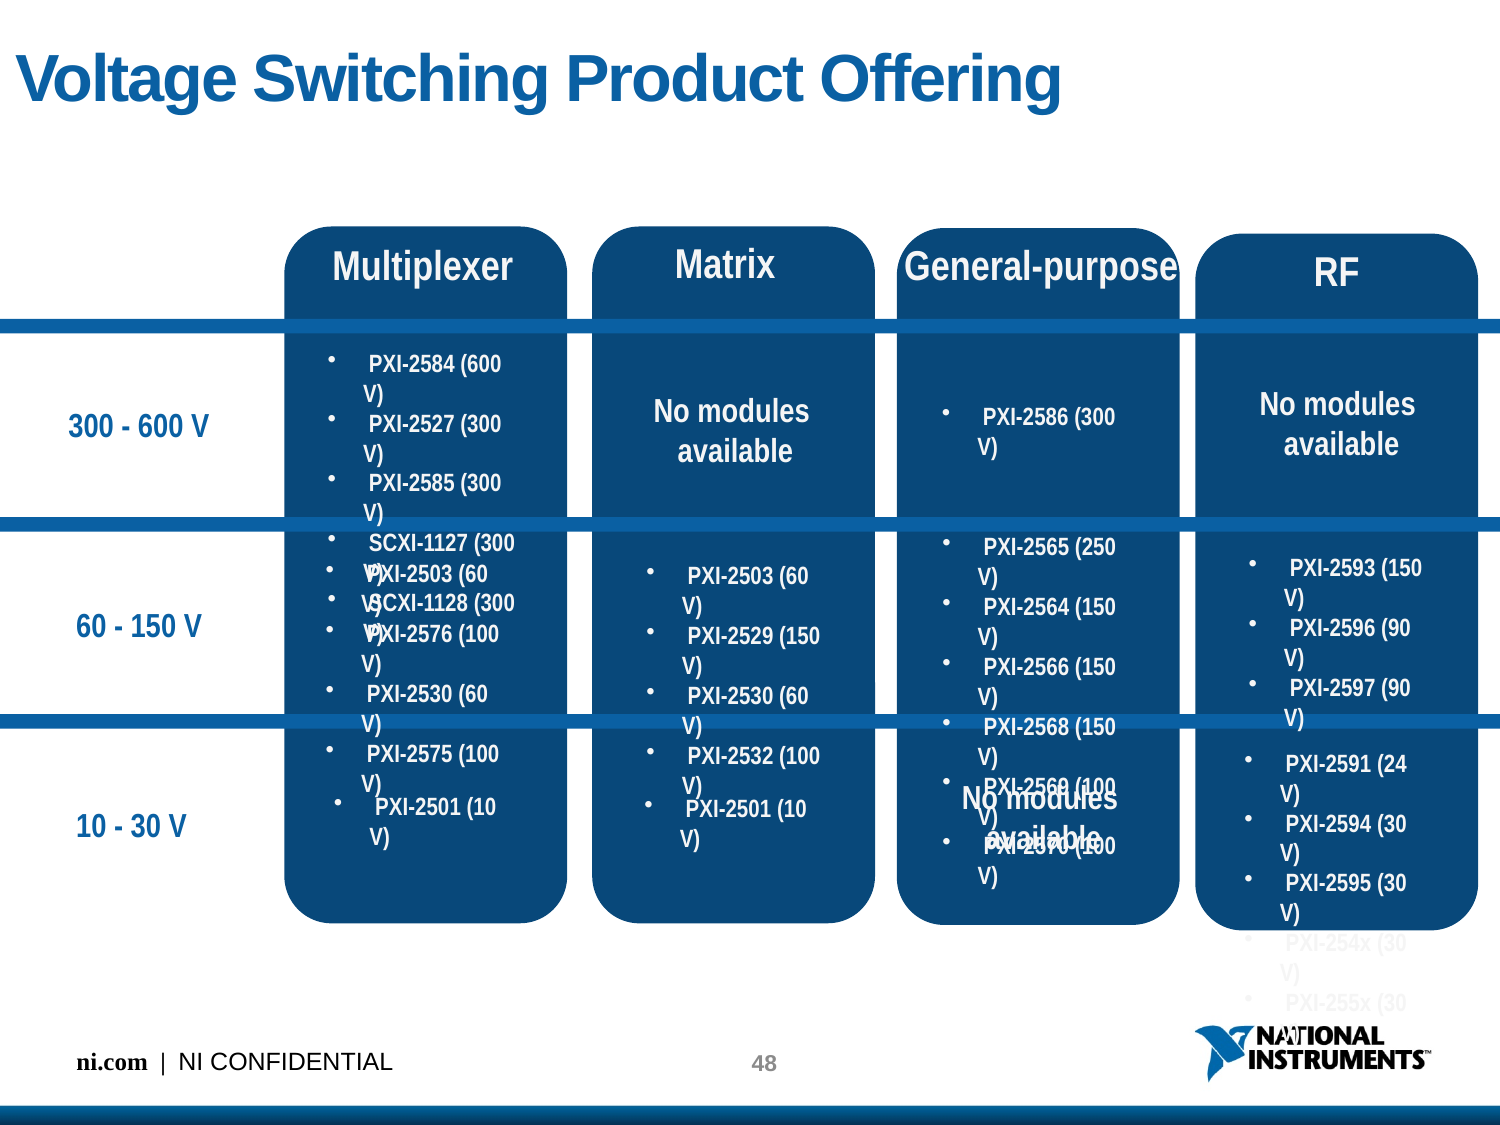

# Voltage Switching Product Offering

Matrix
Multiplexer
General-purpose

RF

 PXI-2584 (600 V)
 PXI-2527 (300 V)
 PXI-2585 (300 V)
 SCXI-1127 (300 V)
 SCXI-1128 (300 V)
No modules
available
No modules
available
 PXI-2586 (300 V)
300 - 600 V

 PXI-2565 (250 V)
 PXI-2564 (150 V)
 PXI-2566 (150 V)
 PXI-2568 (150 V)
 PXI-2569 (100 V)
 PXI-2570 (100 V)
 PXI-2593 (150 V)
 PXI-2596 (90 V)
 PXI-2597 (90 V)
 PXI-2503 (60 V)
 PXI-2576 (100 V)
 PXI-2530 (60 V)
 PXI-2575 (100 V)
 PXI-2503 (60 V)
 PXI-2529 (150 V)
 PXI-2530 (60 V)
 PXI-2532 (100 V)
60 - 150 V

 PXI-2591 (24 V)
 PXI-2594 (30 V)
 PXI-2595 (30 V)
 PXI-254x (30 V)
 PXI-255x (30 V)
No modules
available
 PXI-2501 (10 V)
 PXI-2501 (10 V)
10 - 30 V